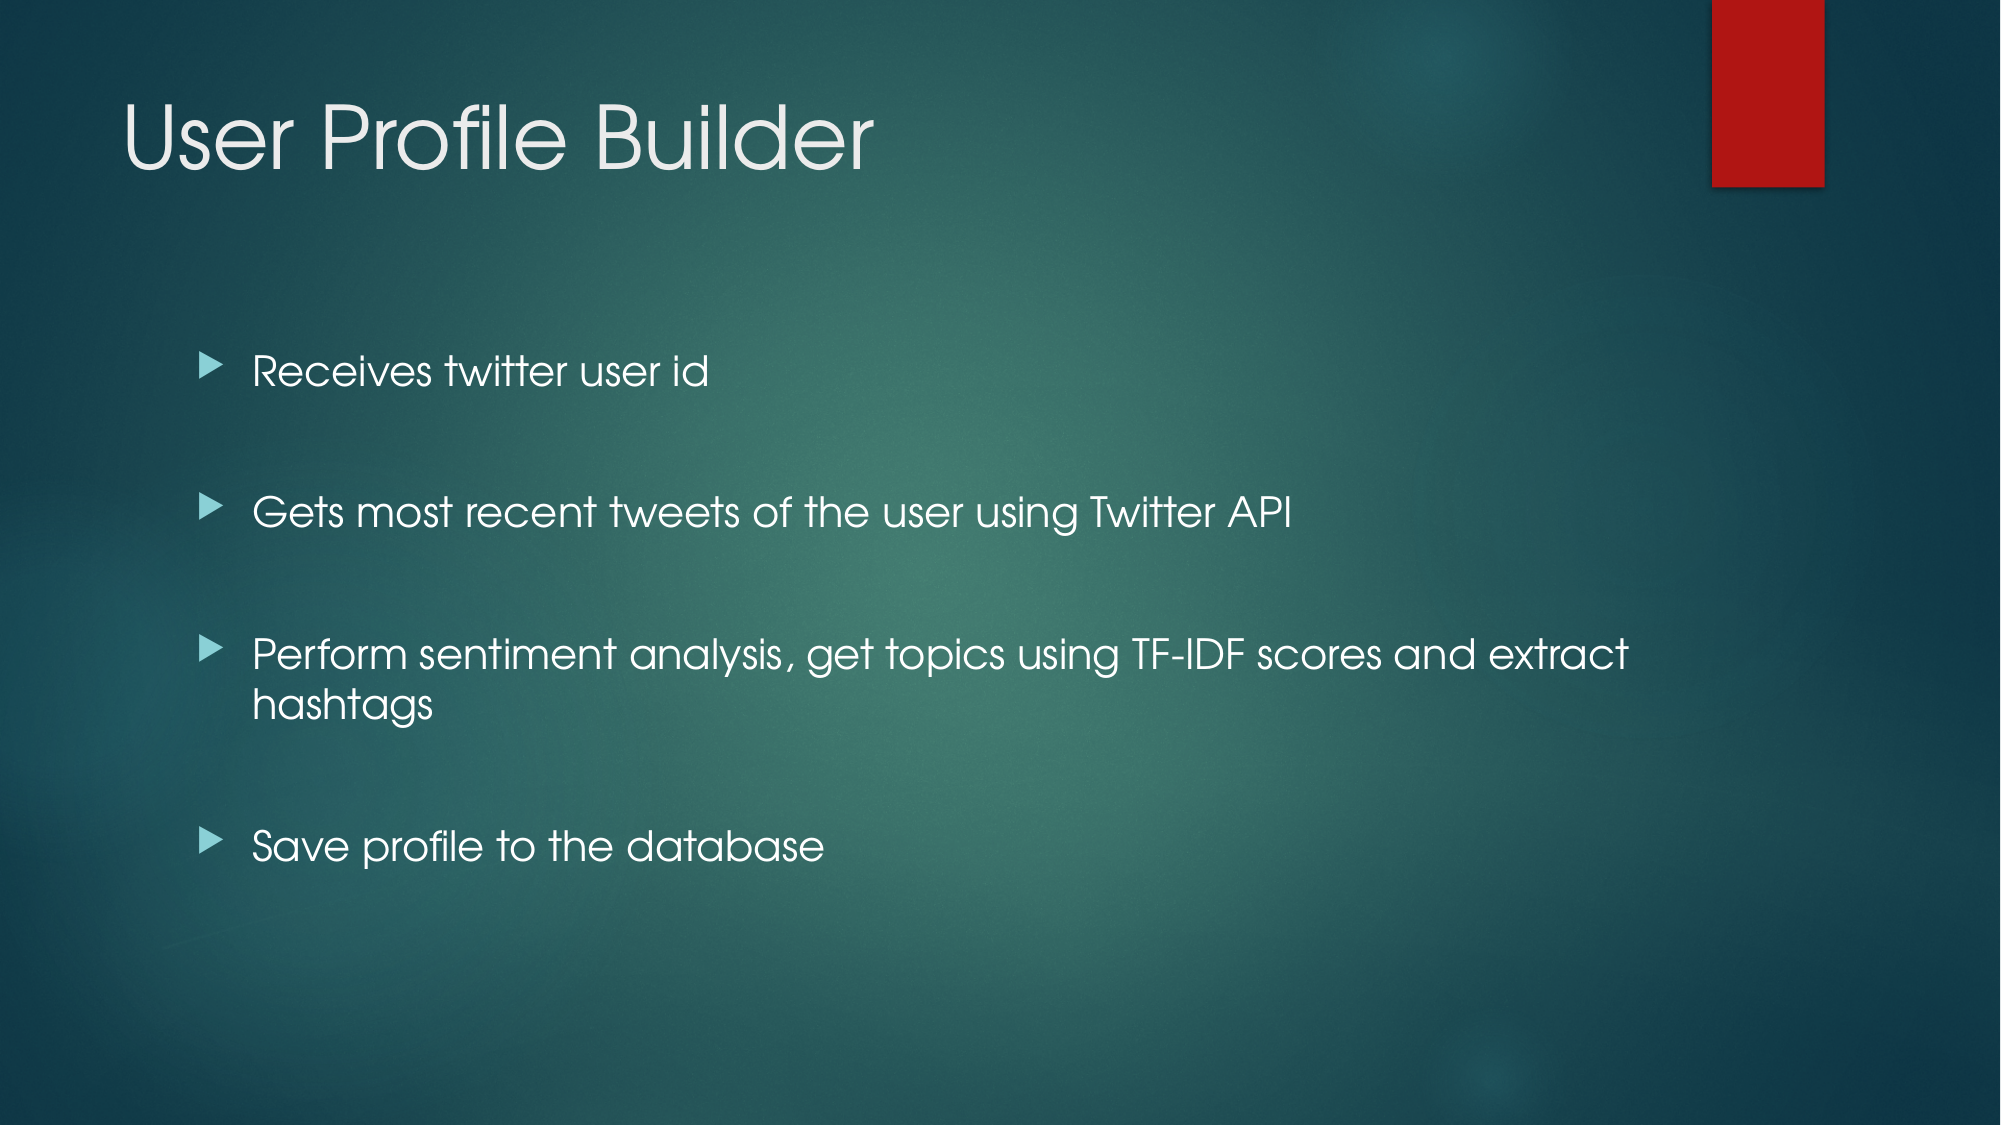

# User Profile Builder
Receives twitter user id

Gets most recent tweets of the user using Twitter API

Perform sentiment analysis, get topics using TF-IDF scores and extract hashtags

Save profile to the database